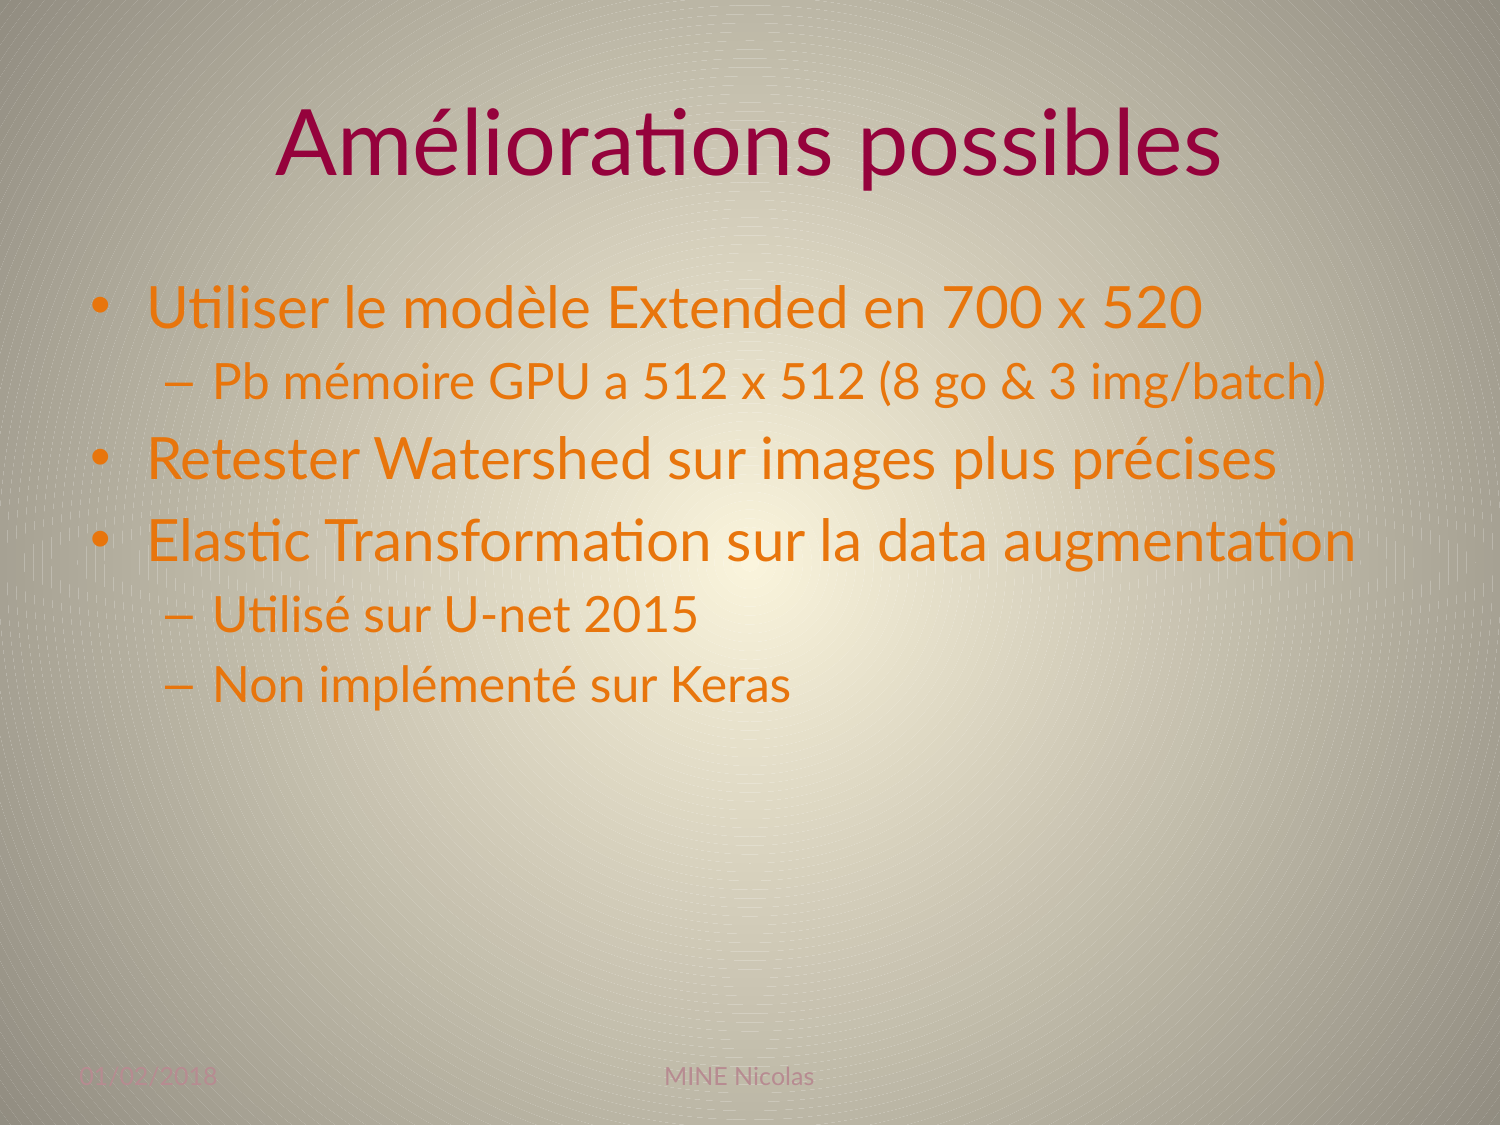

# Améliorations possibles
Utiliser le modèle Extended en 700 x 520
Pb mémoire GPU a 512 x 512 (8 go & 3 img/batch)
Retester Watershed sur images plus précises
Elastic Transformation sur la data augmentation
Utilisé sur U-net 2015
Non implémenté sur Keras

01/02/2018
MINE Nicolas